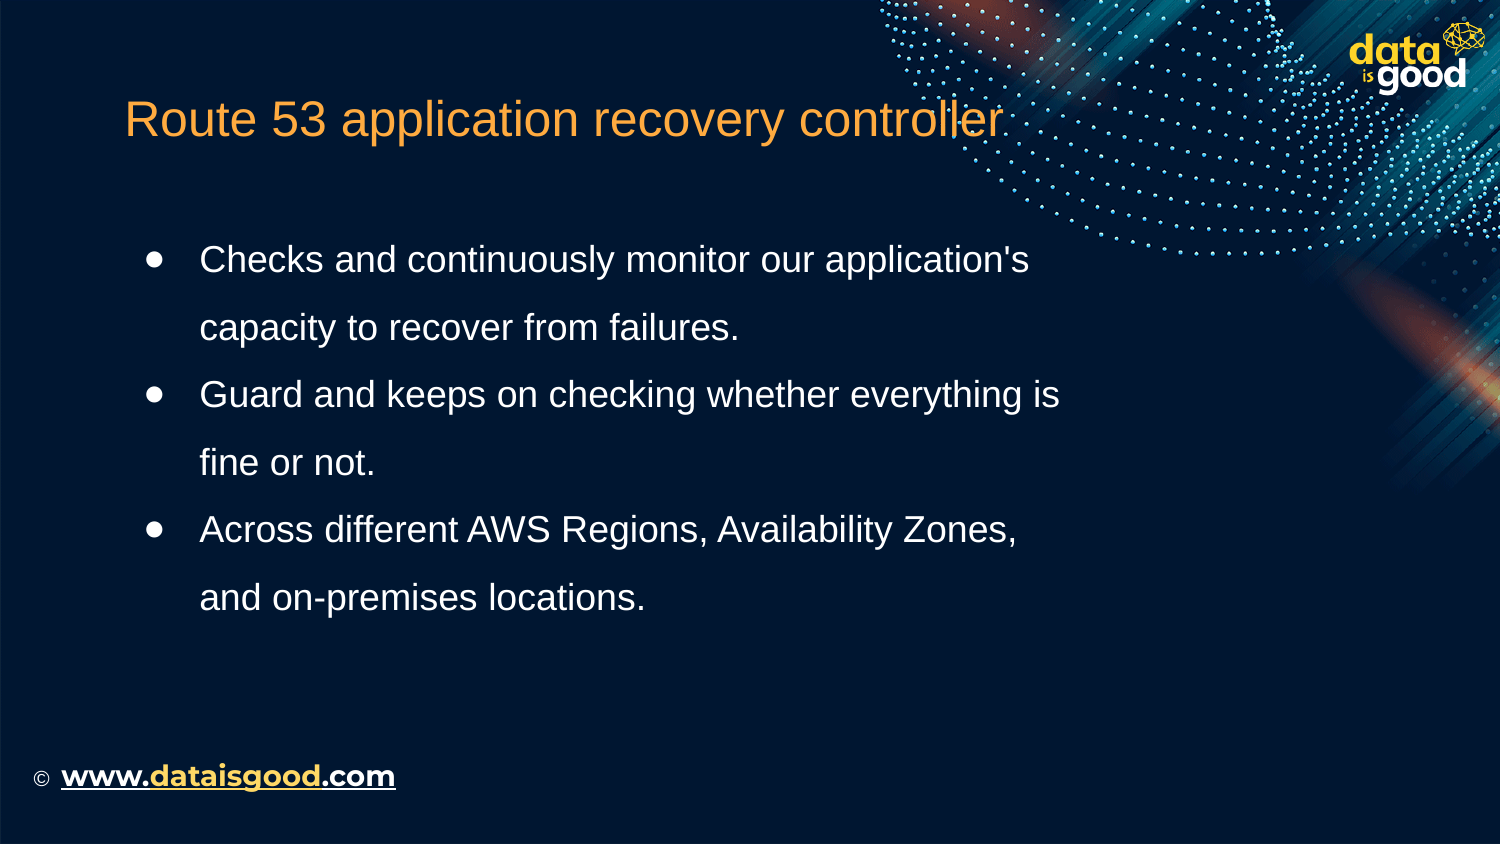

# Route 53 application recovery controller
Checks and continuously monitor our application's capacity to recover from failures.
Guard and keeps on checking whether everything is fine or not.
Across different AWS Regions, Availability Zones, and on-premises locations.